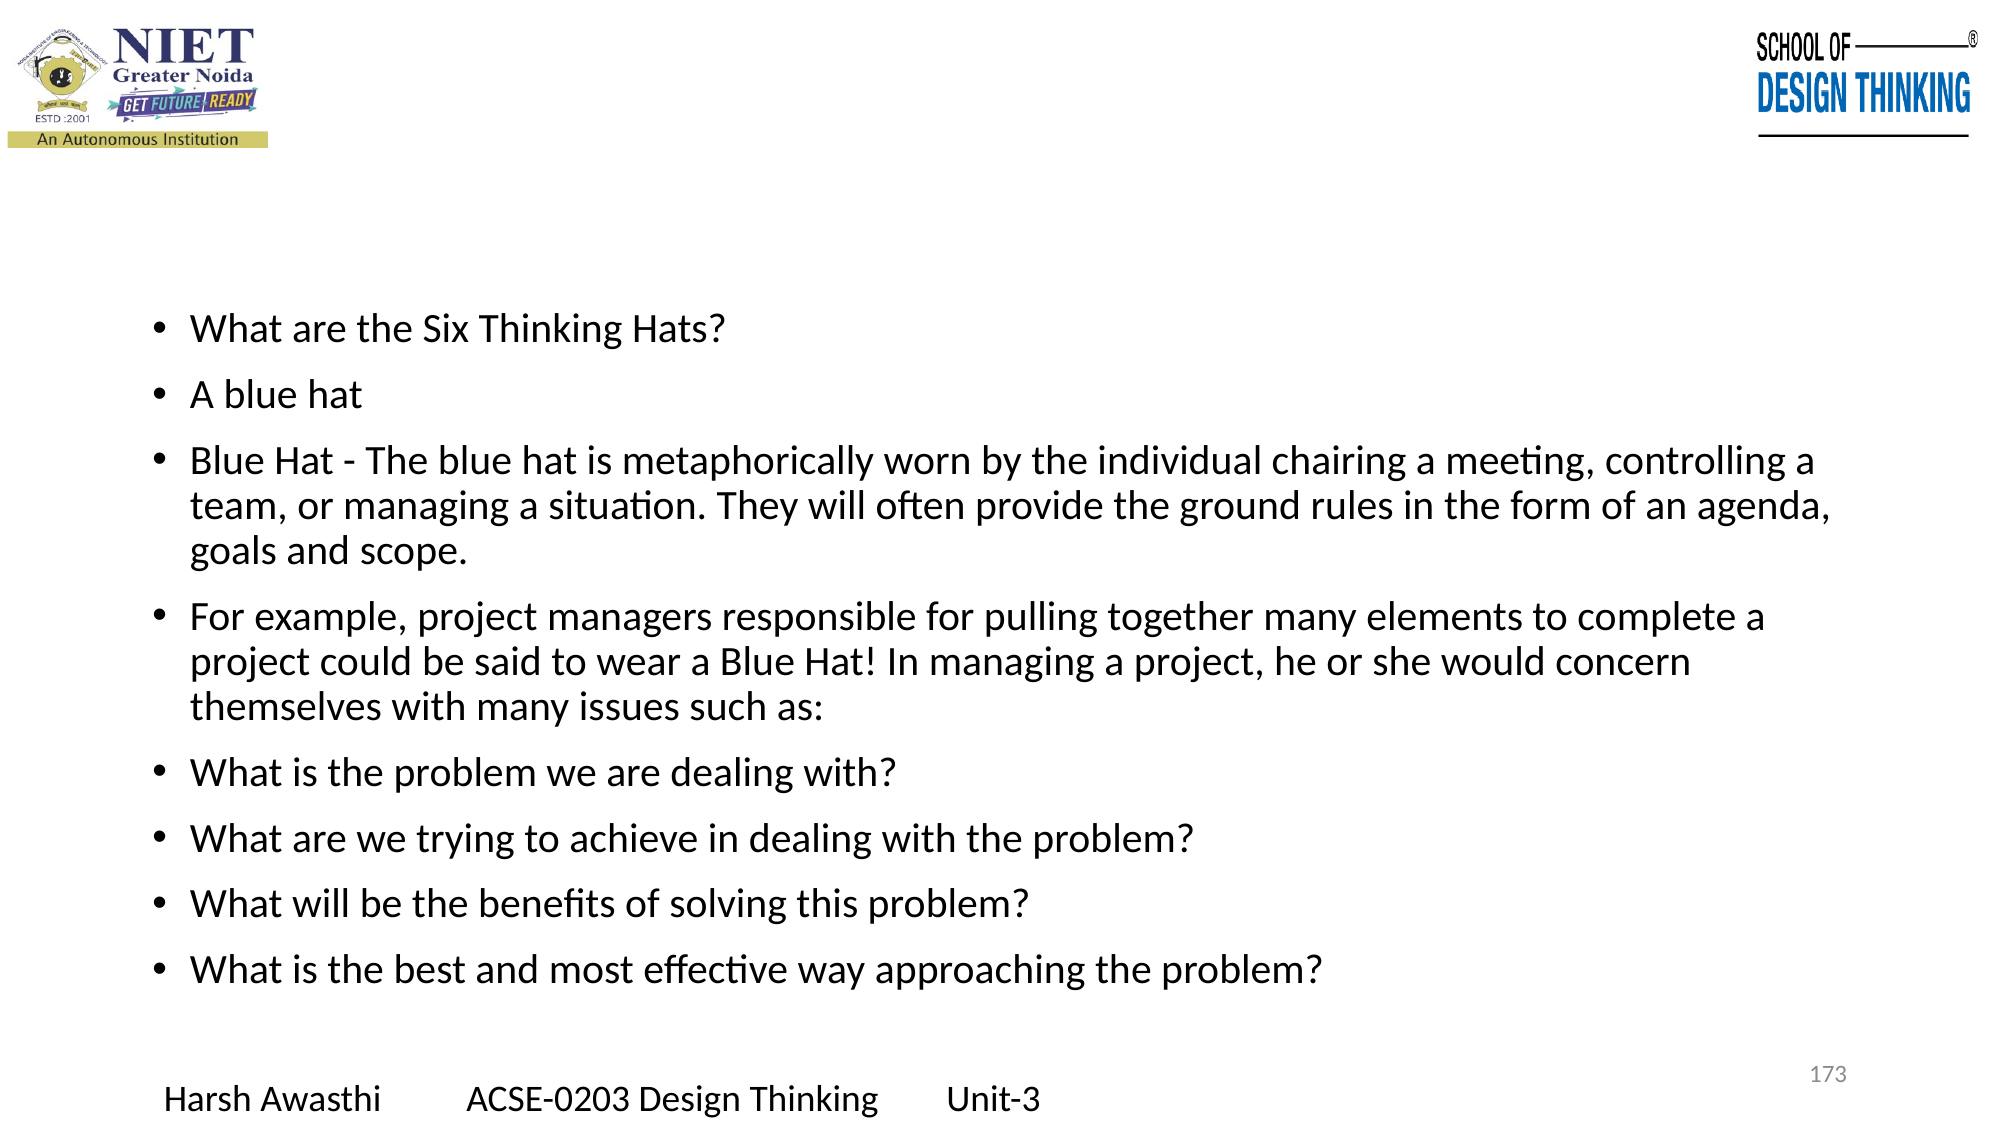

#
What are the Six Thinking Hats?
A blue hat
Blue Hat - The blue hat is metaphorically worn by the individual chairing a meeting, controlling a team, or managing a situation. They will often provide the ground rules in the form of an agenda, goals and scope.
For example, project managers responsible for pulling together many elements to complete a project could be said to wear a Blue Hat! In managing a project, he or she would concern themselves with many issues such as:
What is the problem we are dealing with?
What are we trying to achieve in dealing with the problem?
What will be the benefits of solving this problem?
What is the best and most effective way approaching the problem?
173
Harsh Awasthi          ACSE-0203 Design Thinking        Unit-3